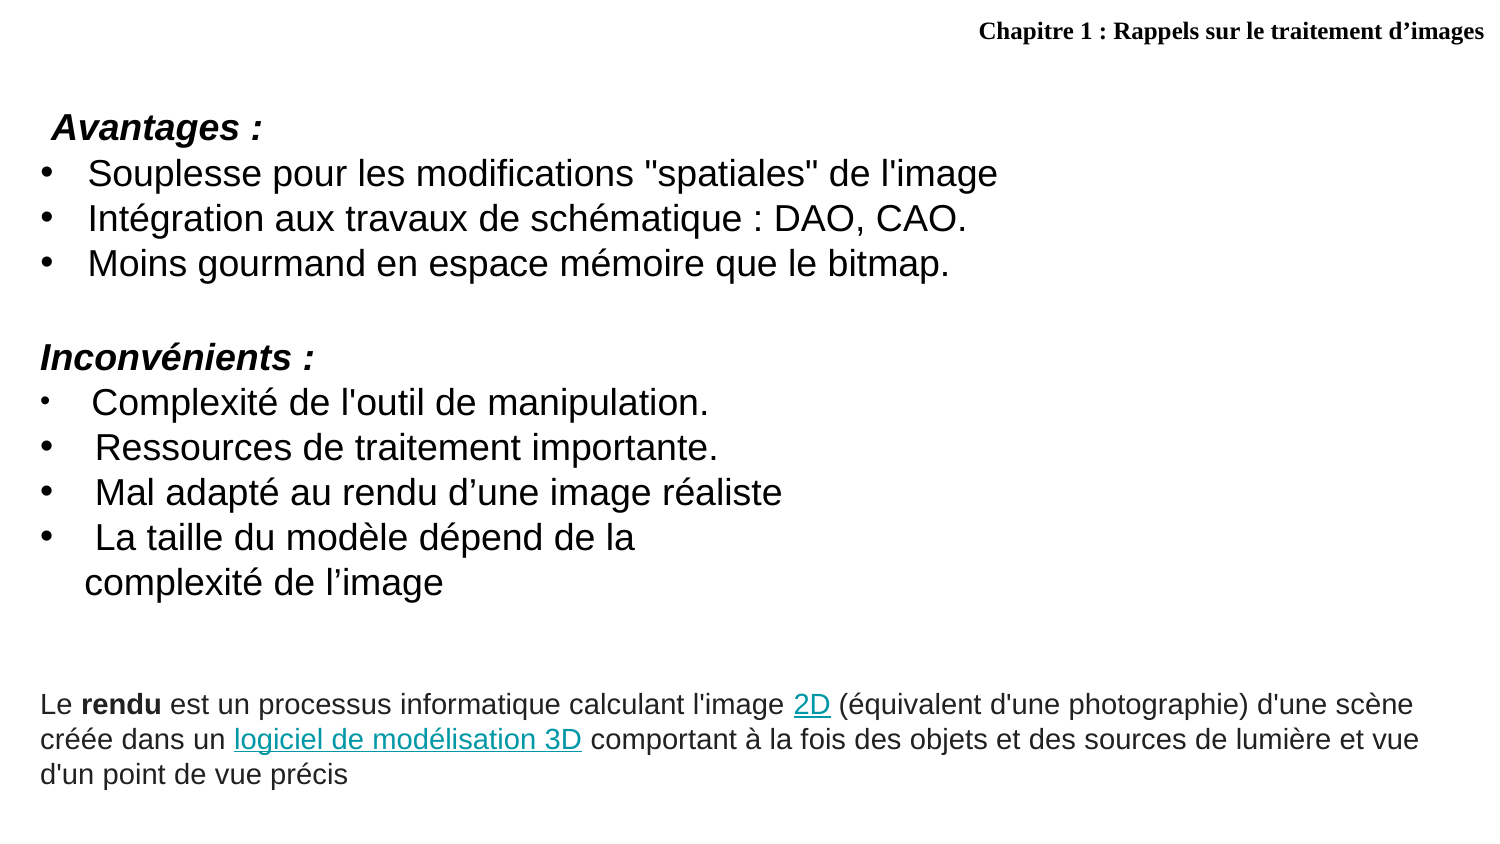

# Chapitre 1 : Rappels sur le traitement d’images

 Avantages :
Souplesse pour les modifications "spatiales" de l'image
Intégration aux travaux de schématique : DAO, CAO.
Moins gourmand en espace mémoire que le bitmap.

Inconvénients :
 Complexité de l'outil de manipulation.
 Ressources de traitement importante.
 Mal adapté au rendu d’une image réaliste
 La taille du modèle dépend de la complexité de l’image
Le rendu est un processus informatique calculant l'image 2D (équivalent d'une photographie) d'une scène créée dans un logiciel de modélisation 3D comportant à la fois des objets et des sources de lumière et vue d'un point de vue précis